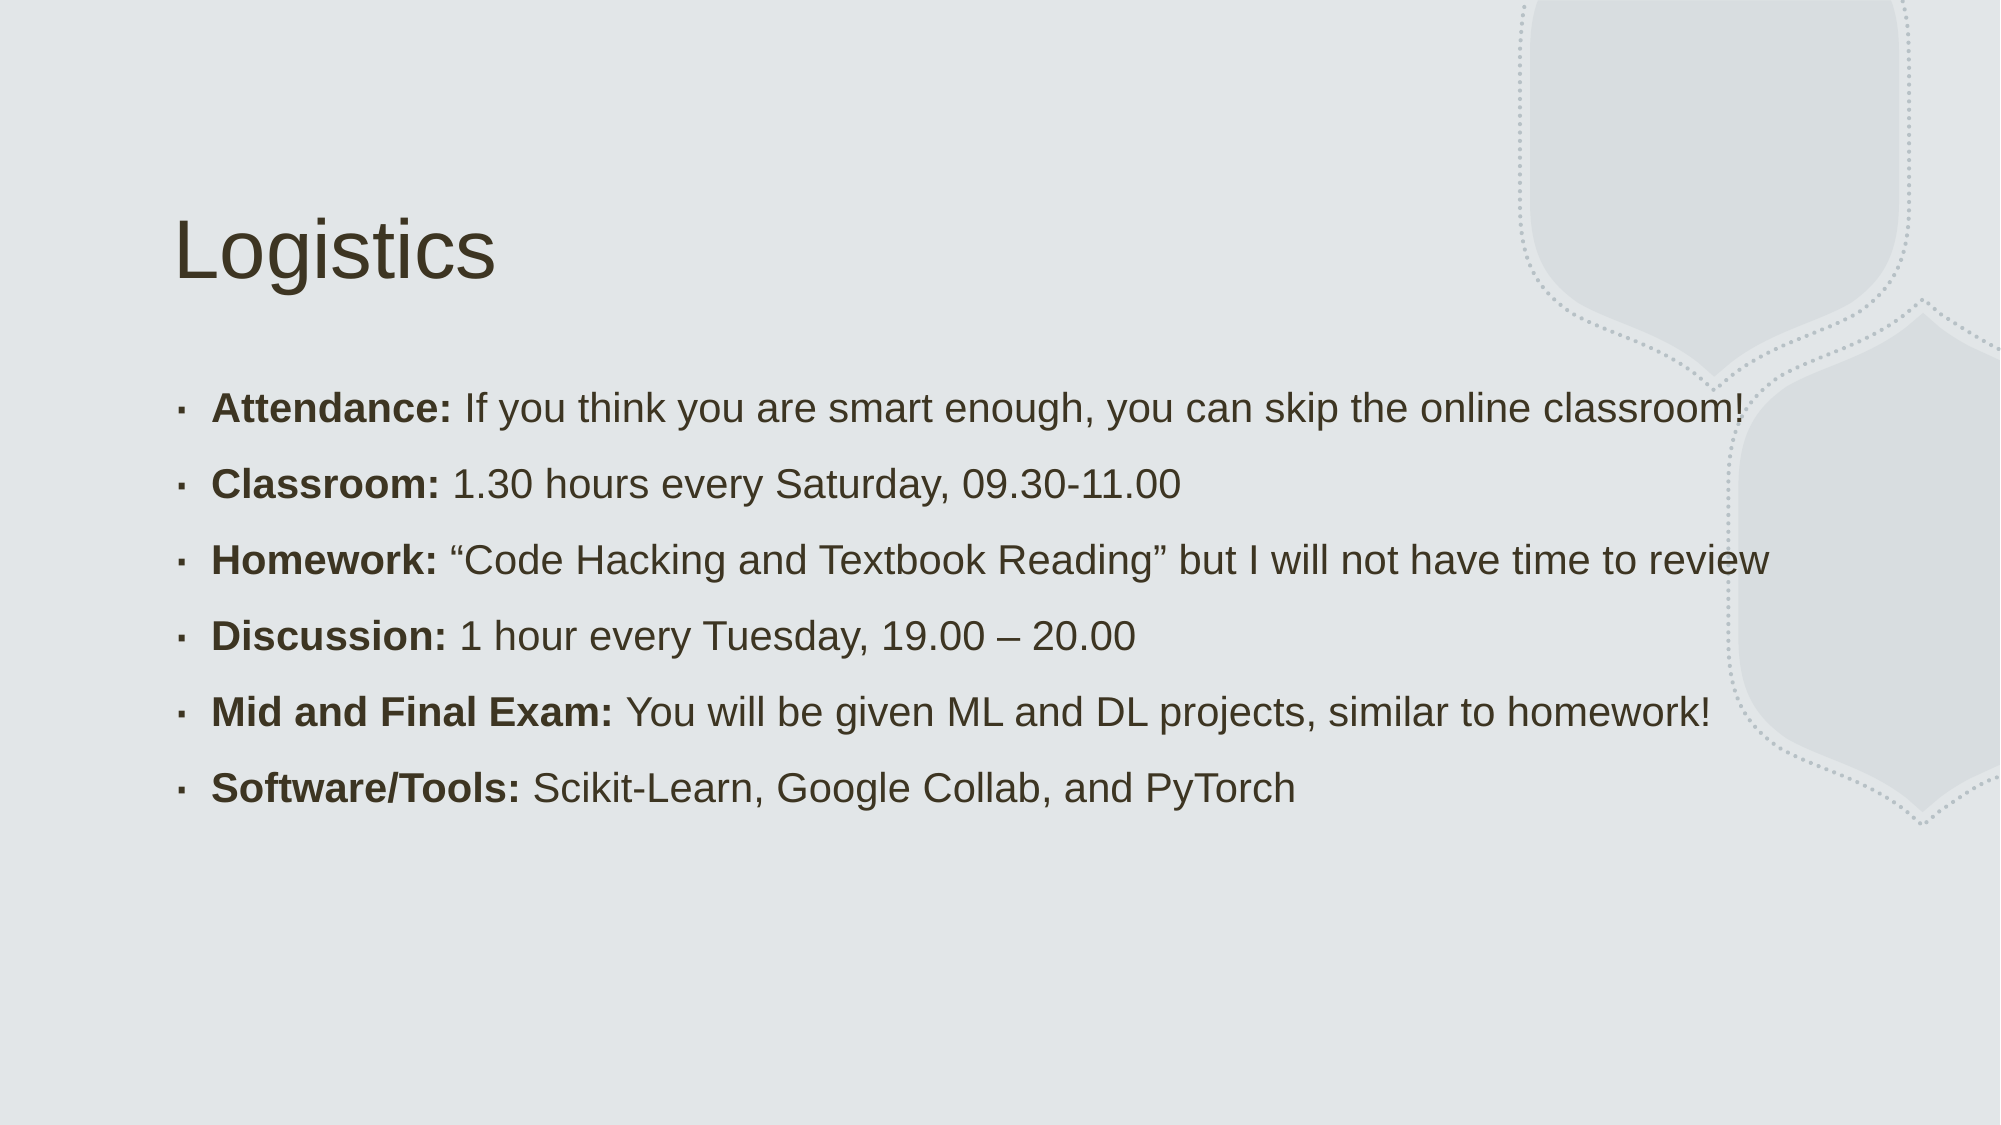

# Logistics
Attendance: If you think you are smart enough, you can skip the online classroom!
Classroom: 1.30 hours every Saturday, 09.30-11.00
Homework: “Code Hacking and Textbook Reading” but I will not have time to review
Discussion: 1 hour every Tuesday, 19.00 – 20.00
Mid and Final Exam: You will be given ML and DL projects, similar to homework!
Software/Tools: Scikit-Learn, Google Collab, and PyTorch